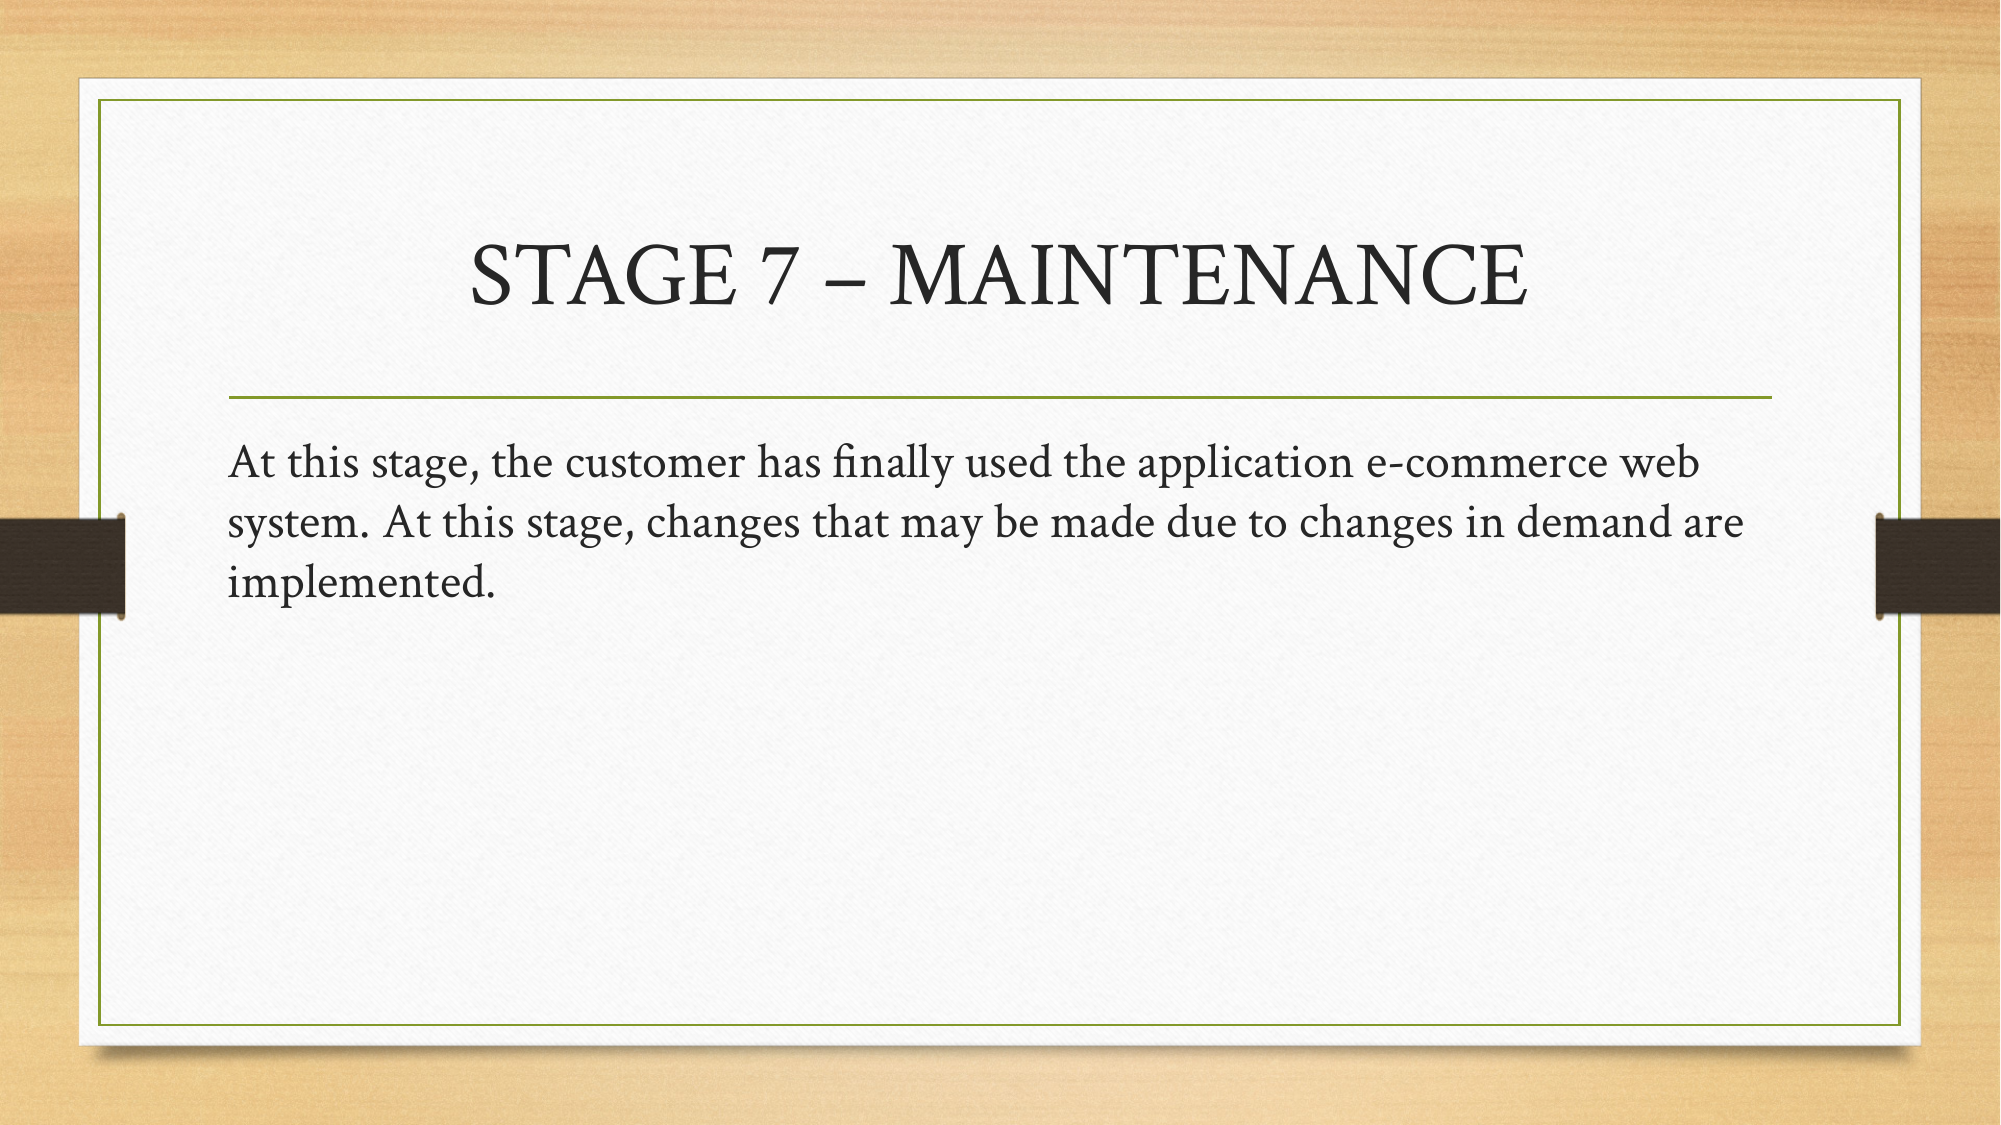

# STAGE 7 – MAINTENANCE
At this stage, the customer has finally used the application e-commerce web system. At this stage, changes that may be made due to changes in demand are implemented.